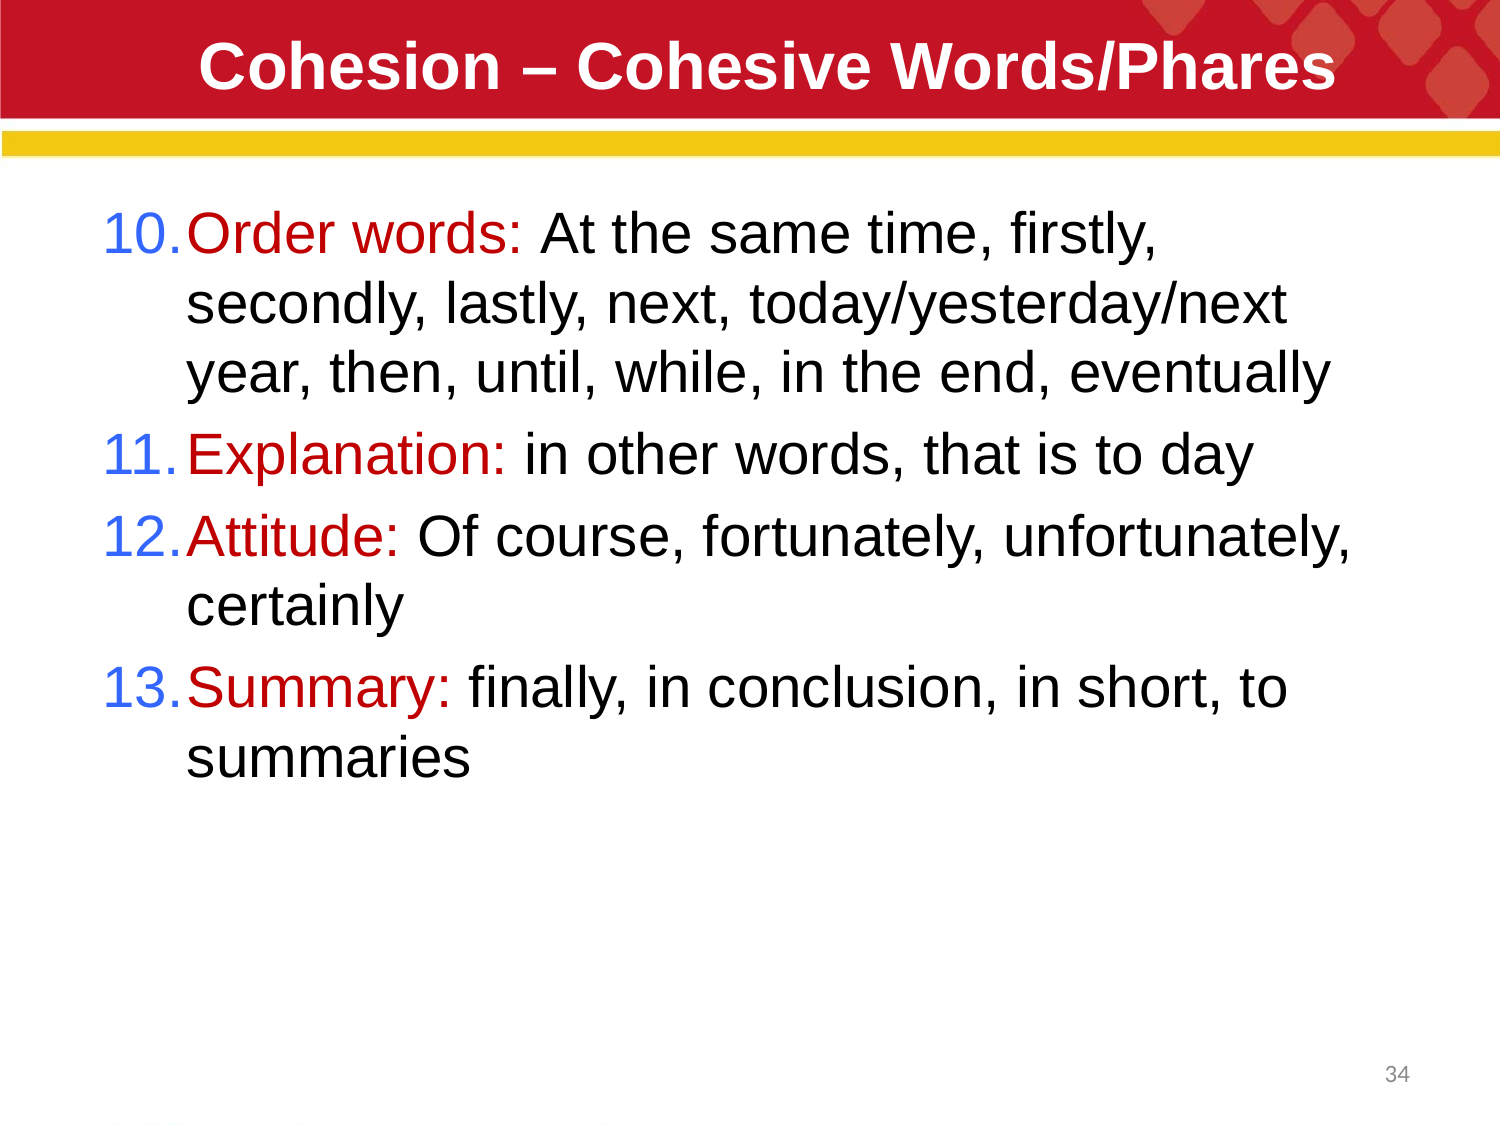

# Cohesion – Cohesive Words/Phares
Order words: At the same time, firstly, secondly, lastly, next, today/yesterday/next year, then, until, while, in the end, eventually
Explanation: in other words, that is to day
Attitude: Of course, fortunately, unfortunately, certainly
Summary: finally, in conclusion, in short, to summaries

34